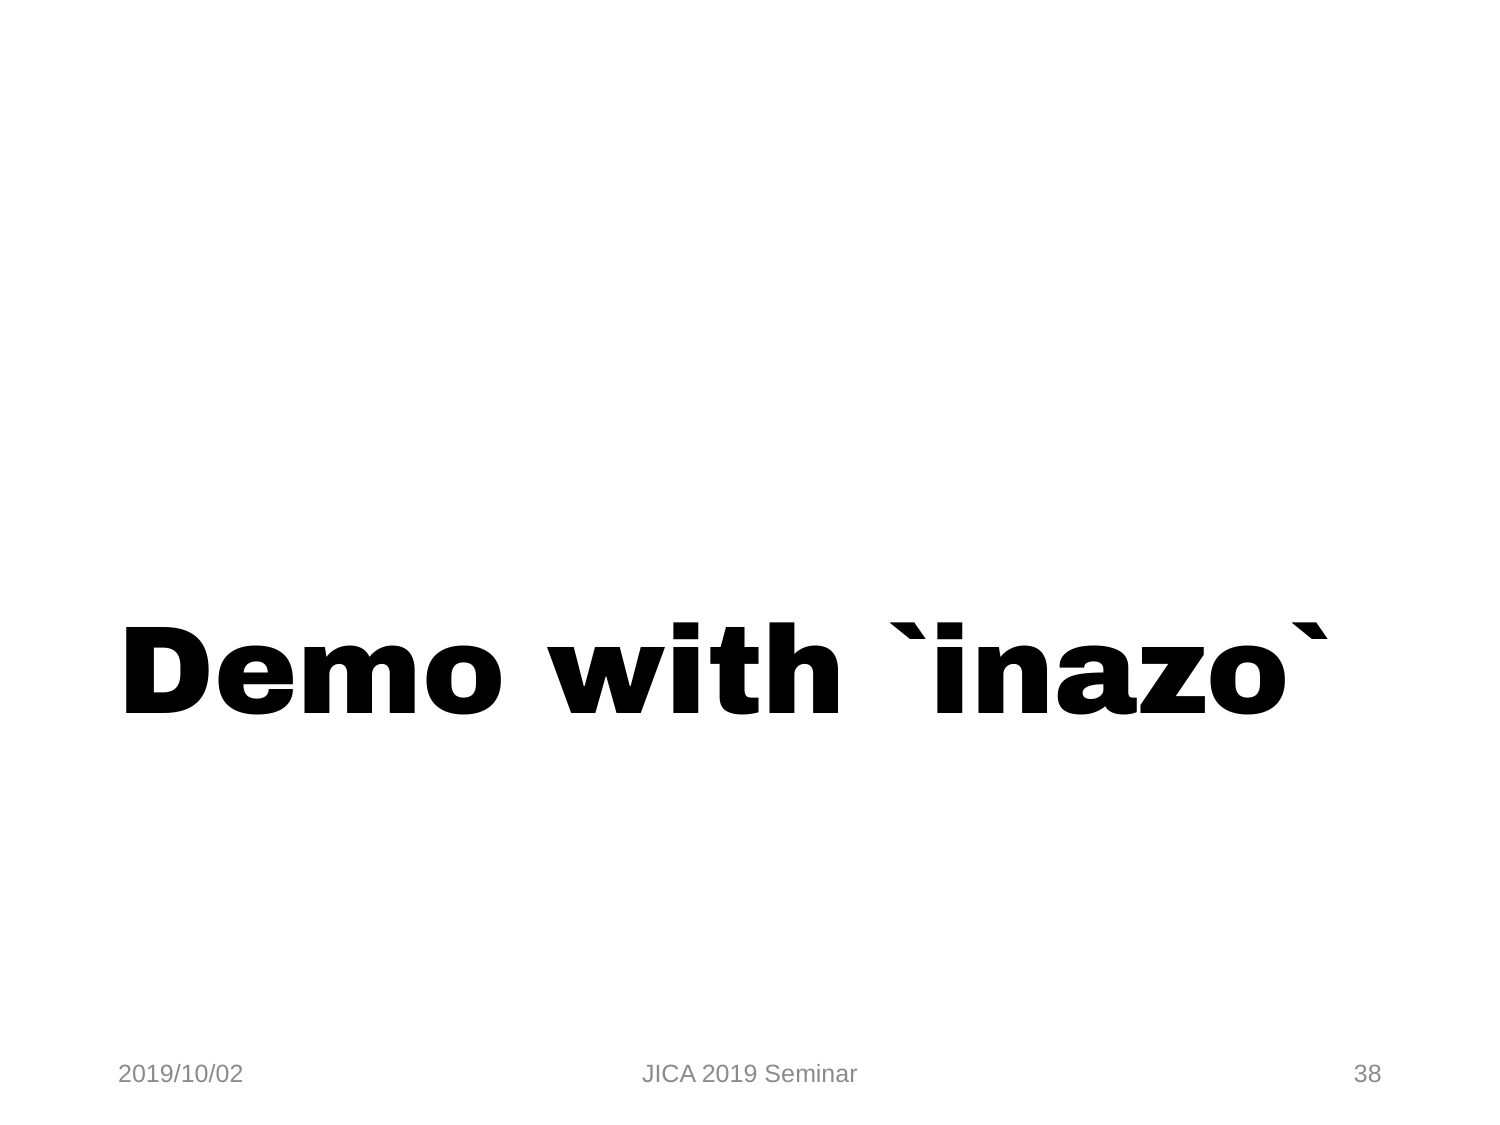

# Demo with `inazo`

2019/10/02
JICA 2019 Seminar
38